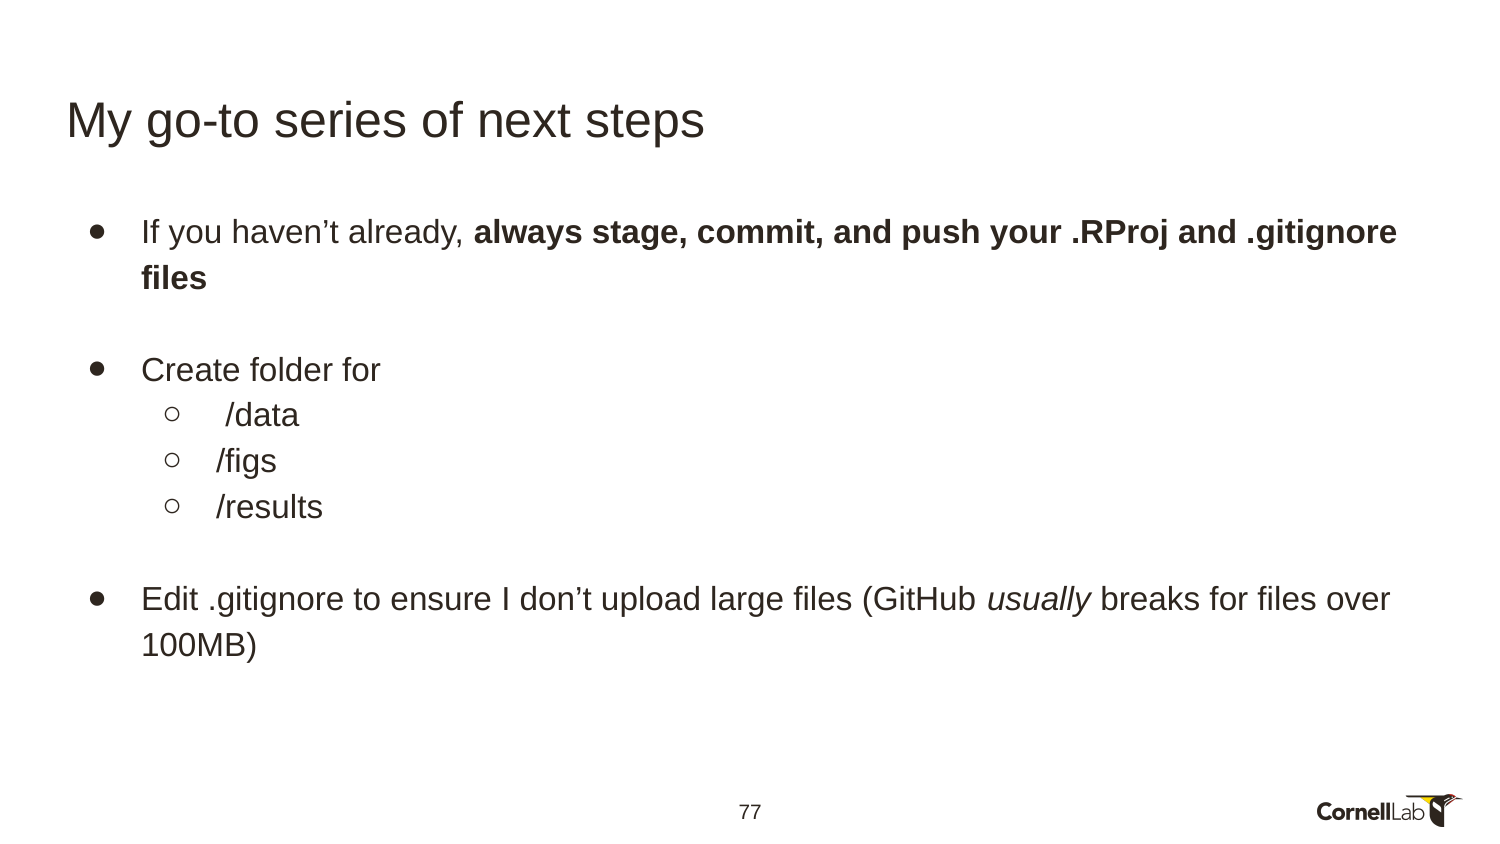

# My go-to series of next steps
If you haven’t already, always stage, commit, and push your .RProj and .gitignore files

Create folder for
 /data
/figs
/results

Edit .gitignore to ensure I don’t upload large files (GitHub usually breaks for files over 100MB)
77